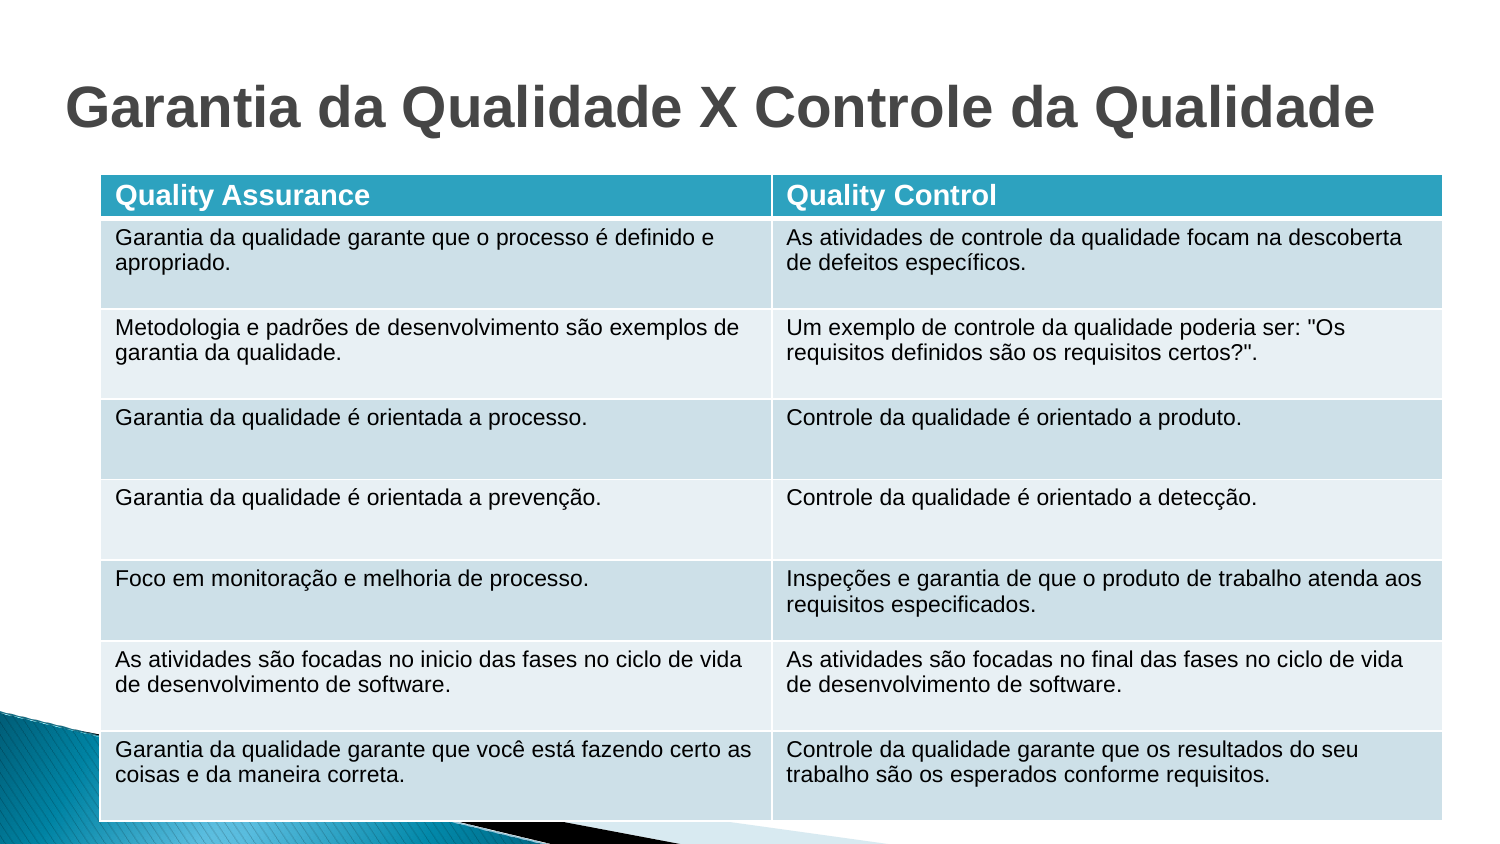

Garantia da Qualidade X Controle da Qualidade
| Quality Assurance | Quality Control |
| --- | --- |
| Garantia da qualidade garante que o processo é definido e apropriado. | As atividades de controle da qualidade focam na descoberta de defeitos específicos. |
| Metodologia e padrões de desenvolvimento são exemplos de garantia da qualidade. | Um exemplo de controle da qualidade poderia ser: "Os requisitos definidos são os requisitos certos?". |
| Garantia da qualidade é orientada a processo. | Controle da qualidade é orientado a produto. |
| Garantia da qualidade é orientada a prevenção. | Controle da qualidade é orientado a detecção. |
| Foco em monitoração e melhoria de processo. | Inspeções e garantia de que o produto de trabalho atenda aos requisitos especificados. |
| As atividades são focadas no inicio das fases no ciclo de vida de desenvolvimento de software. | As atividades são focadas no final das fases no ciclo de vida de desenvolvimento de software. |
| Garantia da qualidade garante que você está fazendo certo as coisas e da maneira correta. | Controle da qualidade garante que os resultados do seu trabalho são os esperados conforme requisitos. |